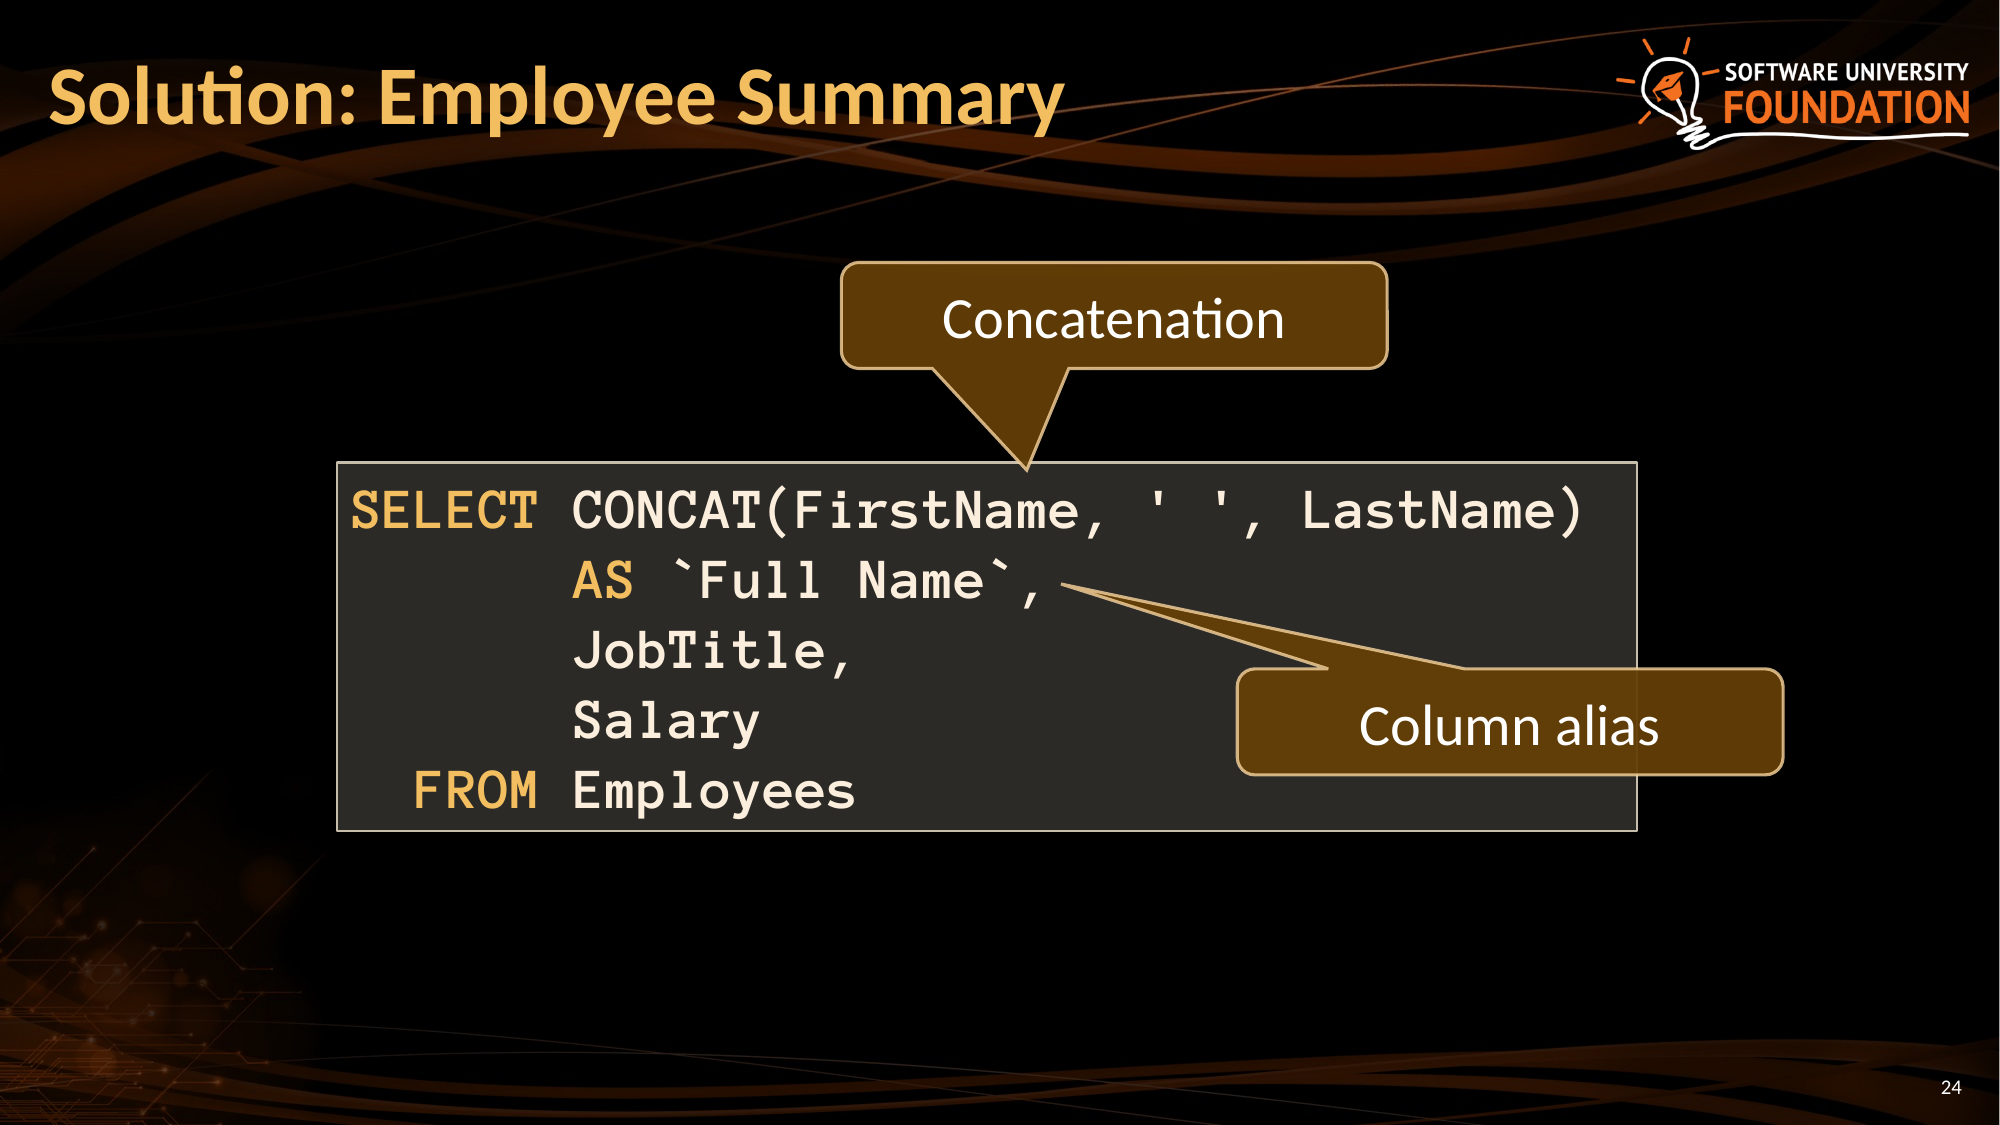

# Solution: Employee Summary
Concatenation
SELECT CONCAT(FirstName, ' ', LastName)
       AS `Full Name`,
       JobTitle,
       Salary
  FROM Employees
Column alias
24